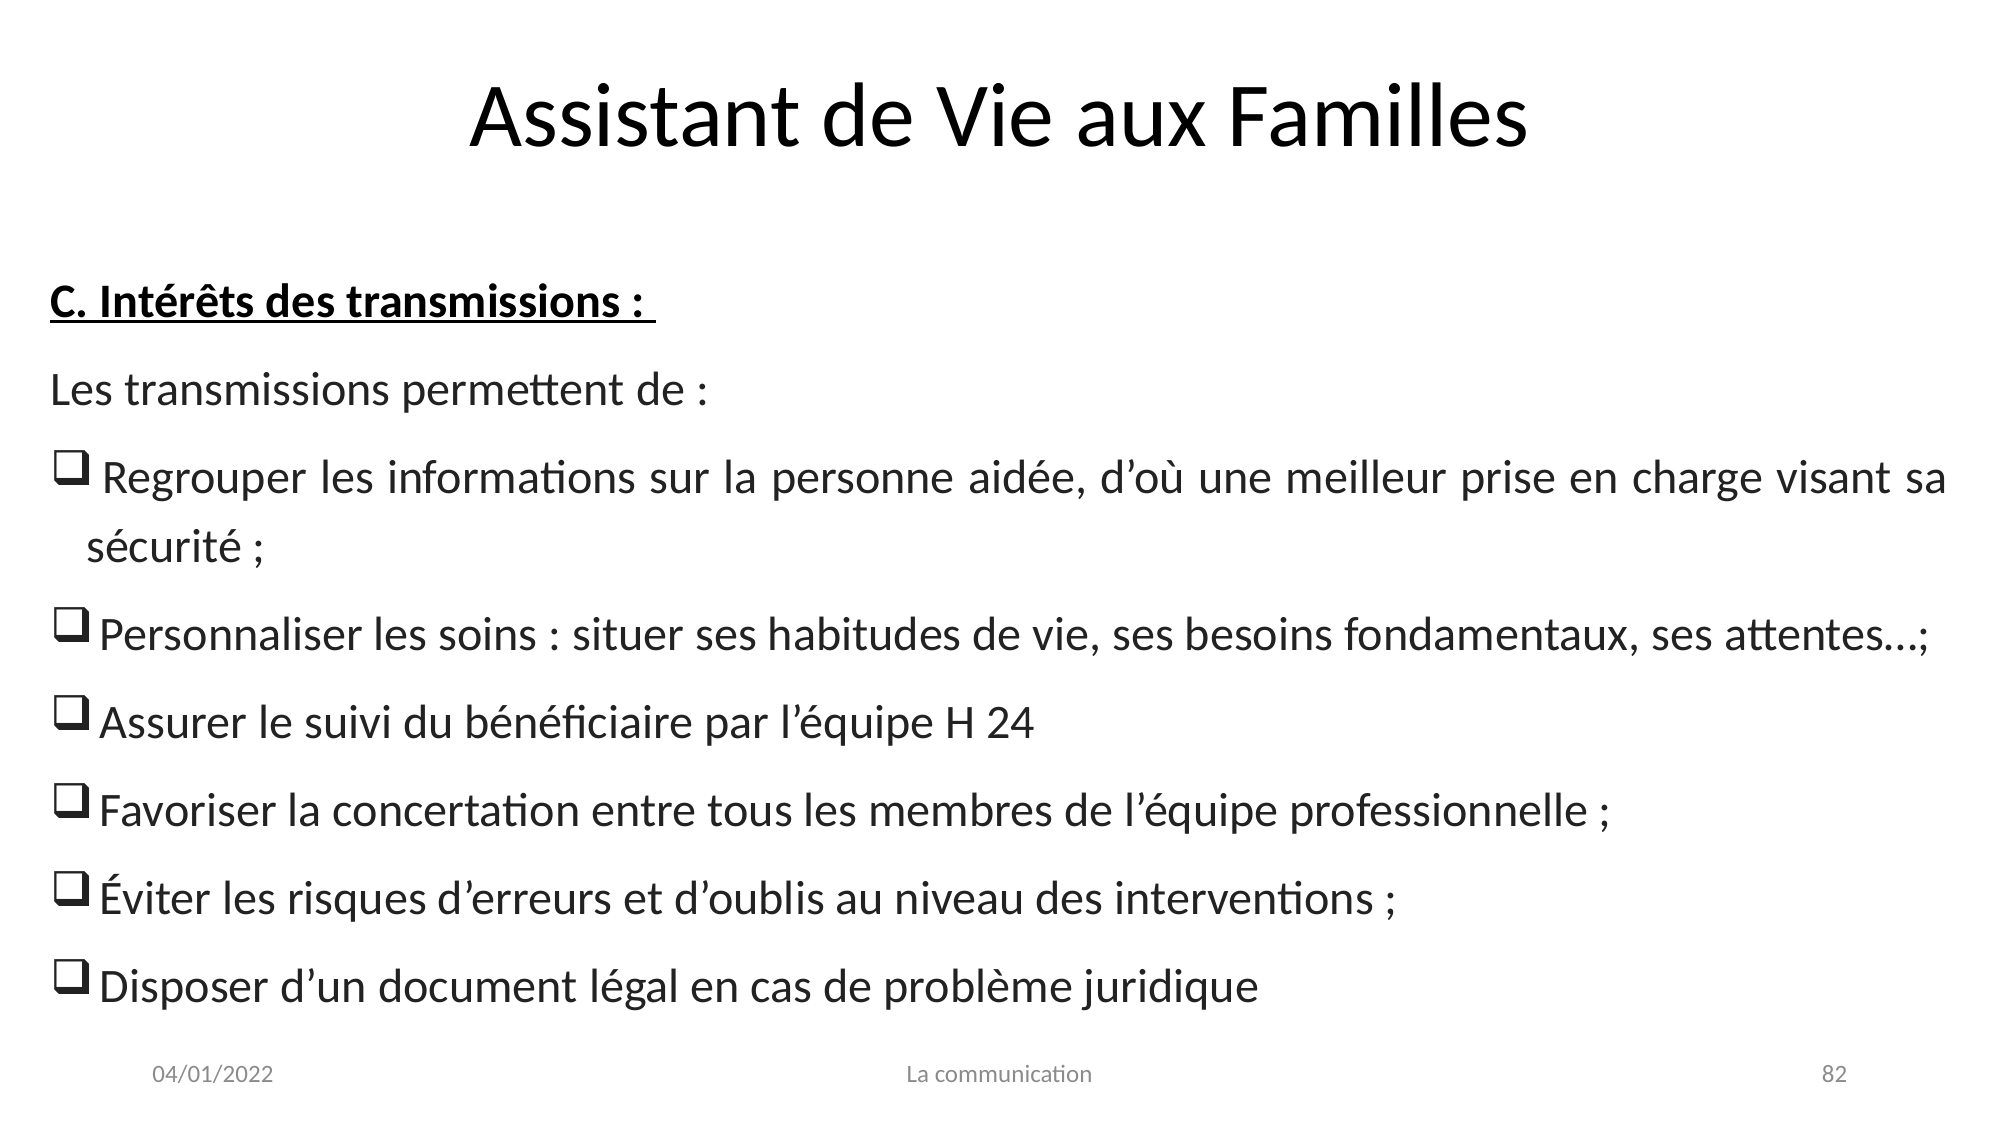

Assistant de Vie aux Familles
C. Intérêts des transmissions :
Les transmissions permettent de :
 Regrouper les informations sur la personne aidée, d’où une meilleur prise en charge visant sa sécurité ;
 Personnaliser les soins : situer ses habitudes de vie, ses besoins fondamentaux, ses attentes…;
 Assurer le suivi du bénéficiaire par l’équipe H 24
 Favoriser la concertation entre tous les membres de l’équipe professionnelle ;
 Éviter les risques d’erreurs et d’oublis au niveau des interventions ;
 Disposer d’un document légal en cas de problème juridique
04/01/2022
La communication
82